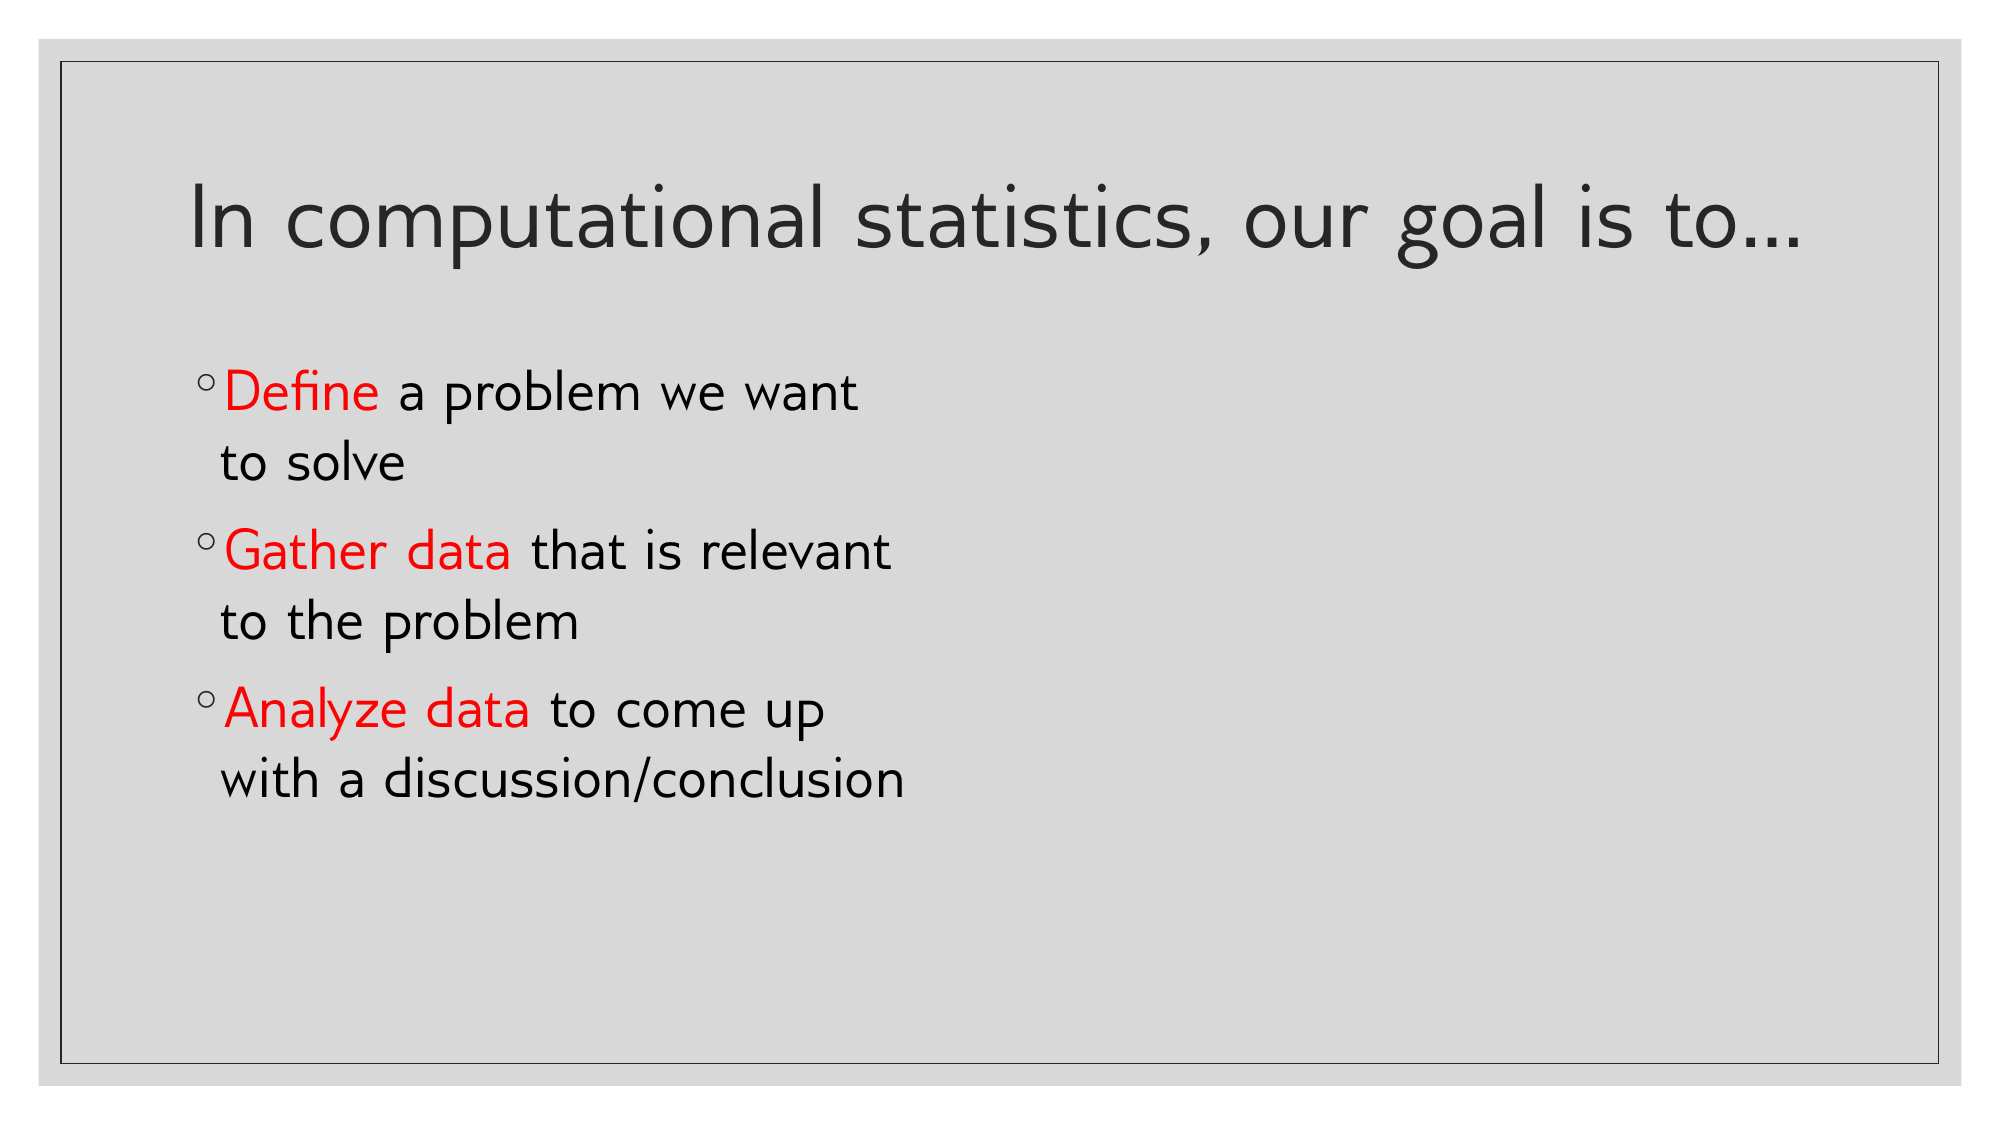

# In computational statistics, our goal is to…
Define a problem we want to solve
Gather data that is relevant to the problem
Analyze data to come up with a discussion/conclusion